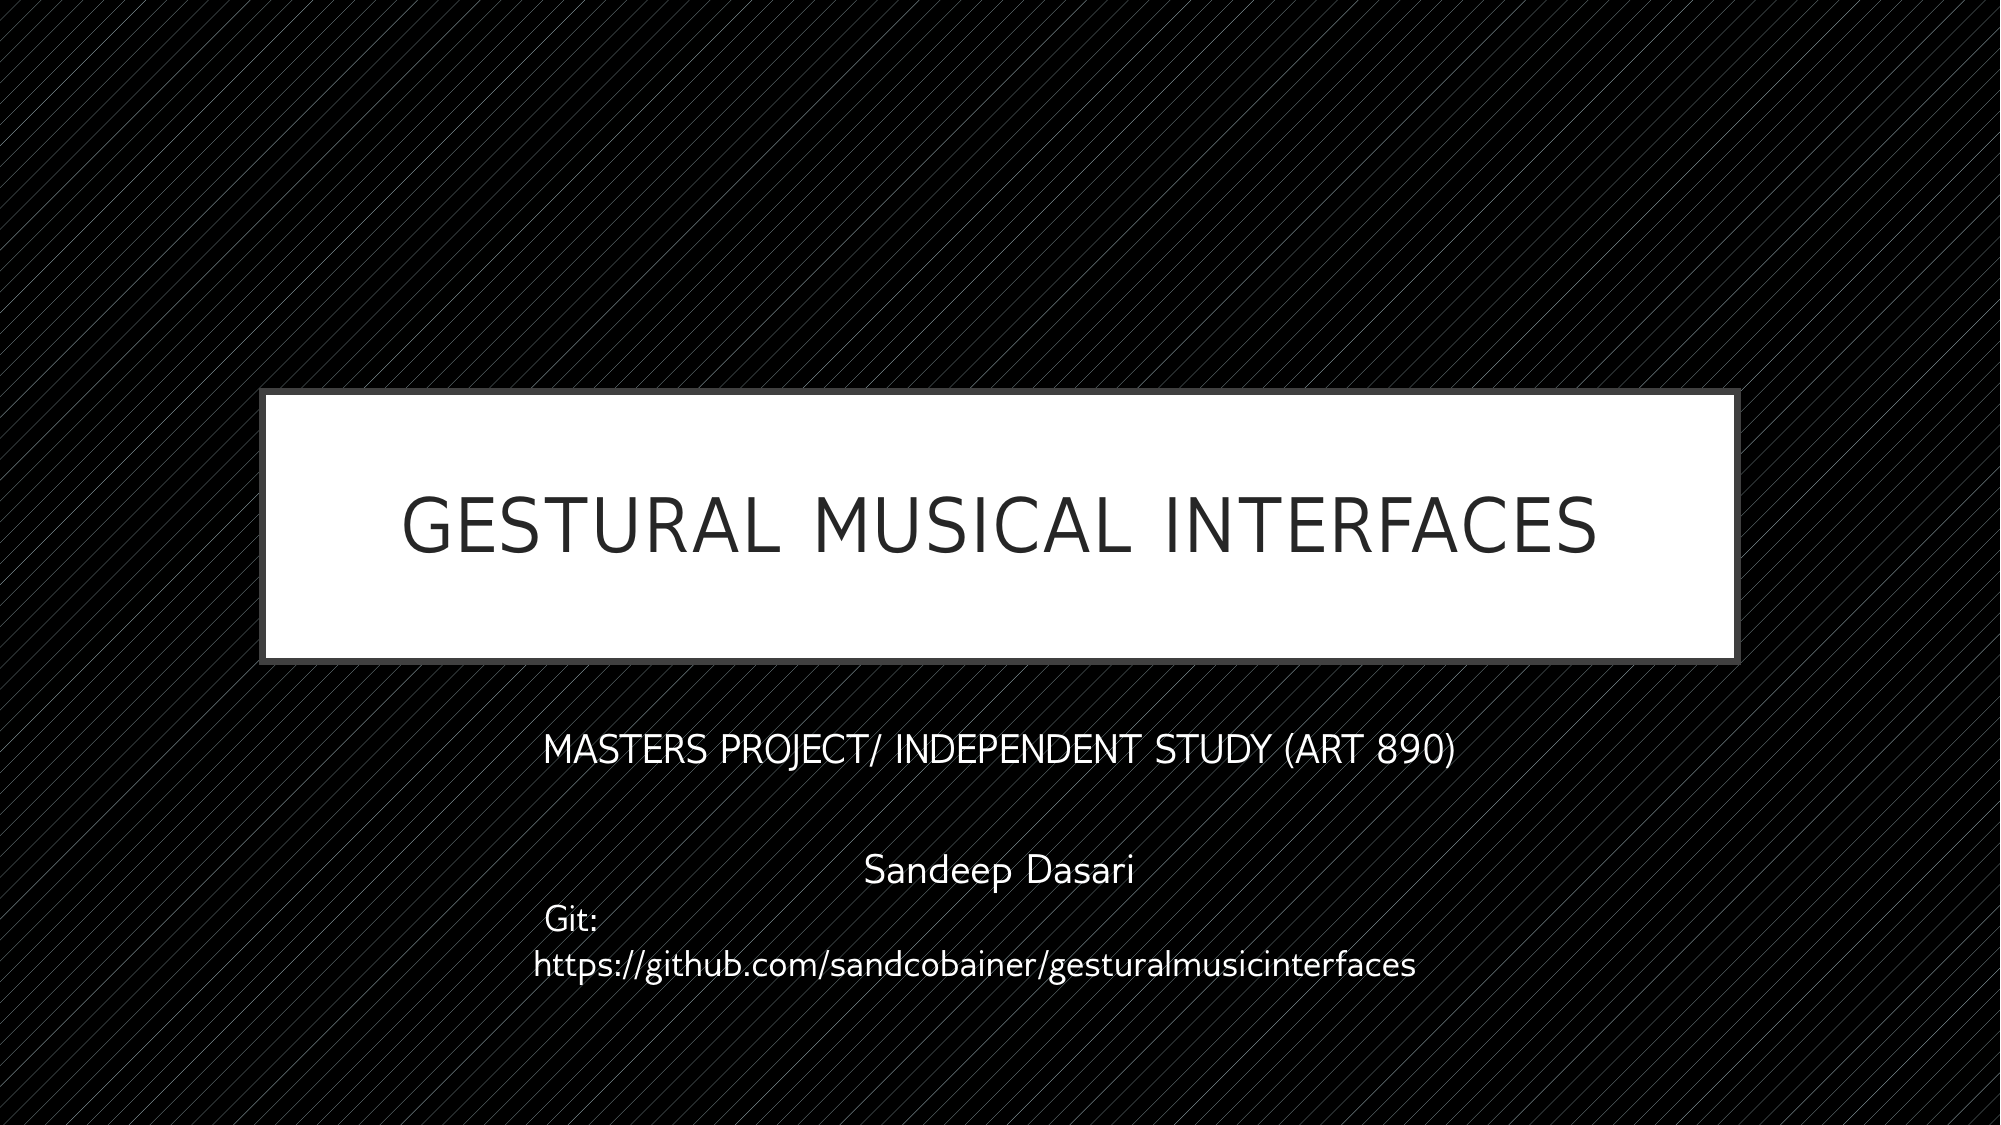

# GESTURal musical interfaces
MASTERS PROJECT/ INDEPENDENT STUDY (ART 890)
Sandeep Dasari
 Git: https://github.com/sandcobainer/gesturalmusicinterfaces